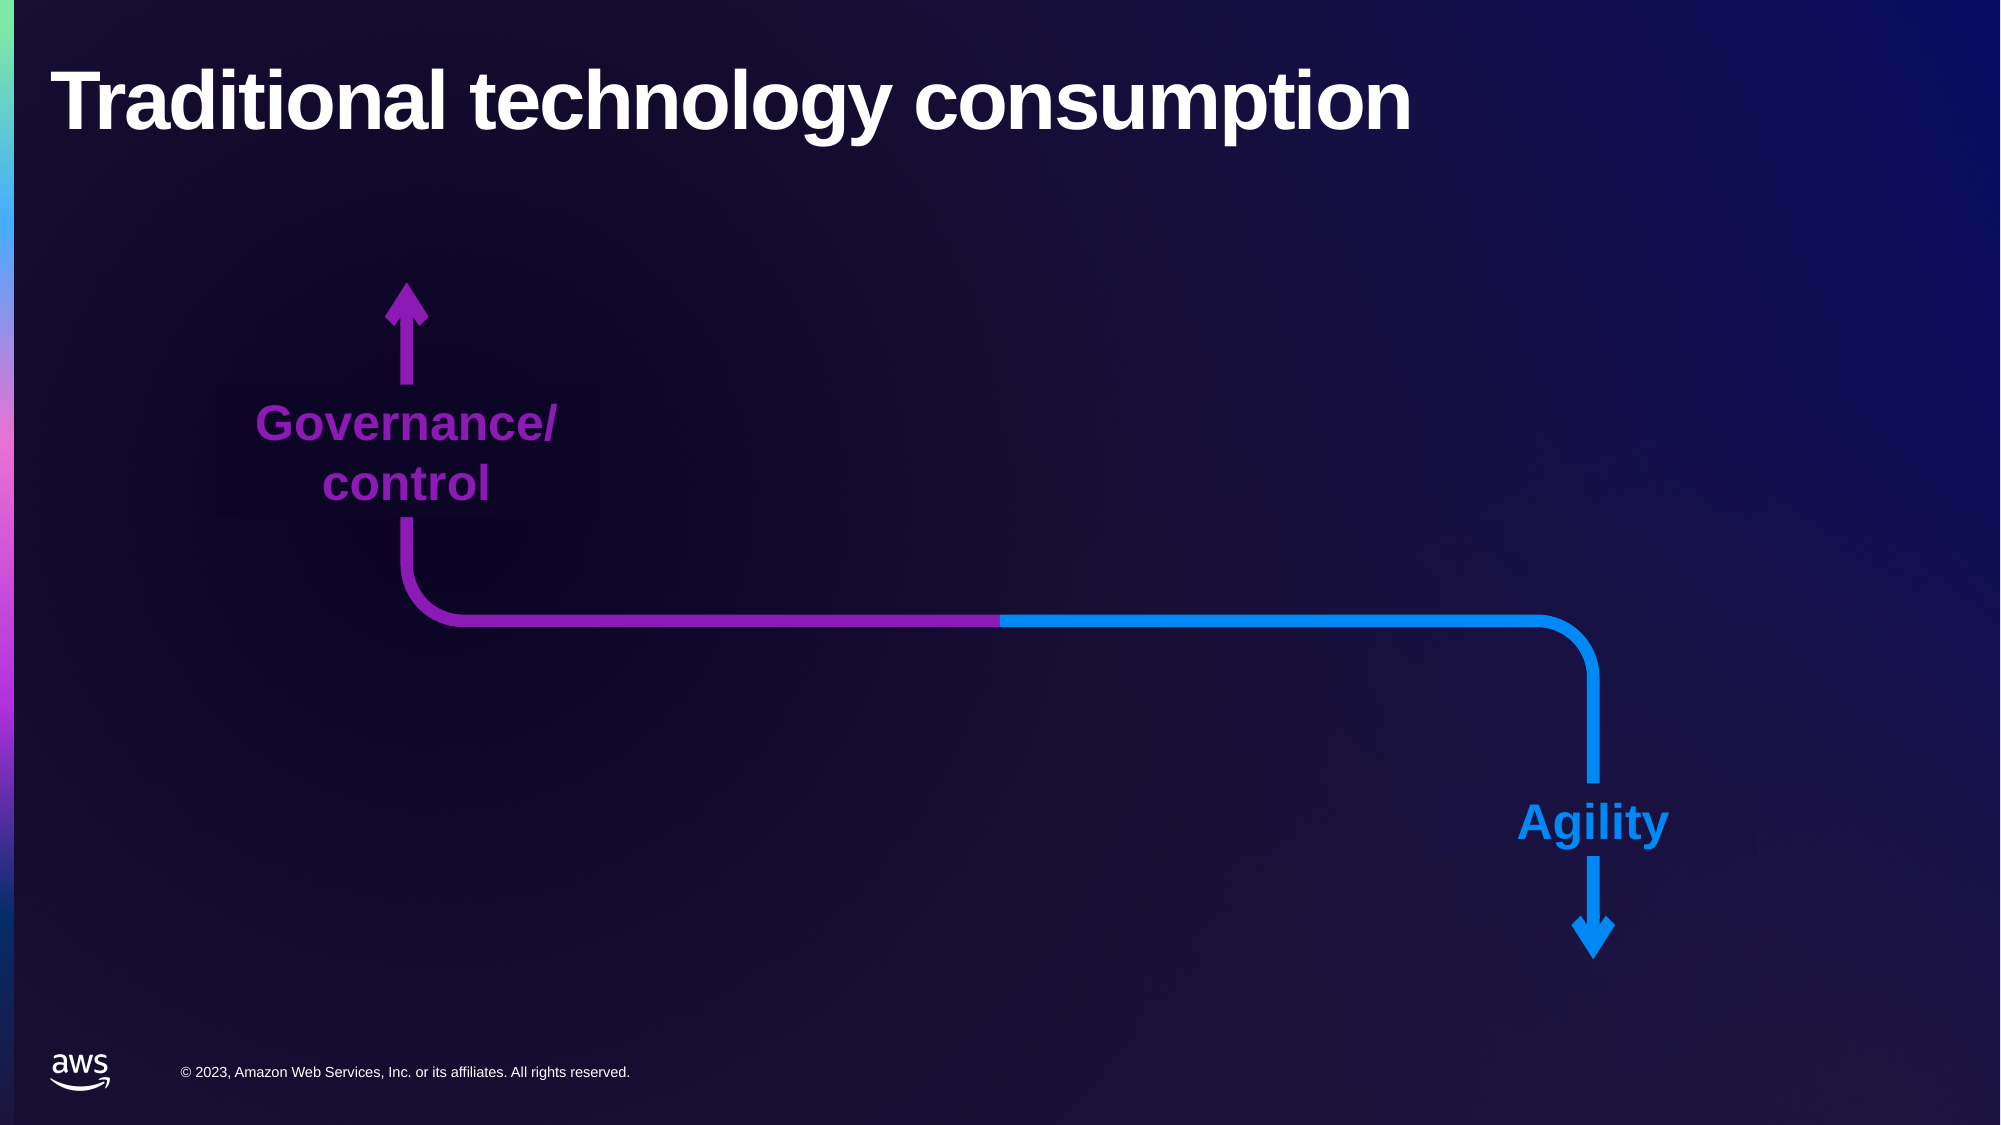

# Traditional technology consumption

Governance/
control

Agility